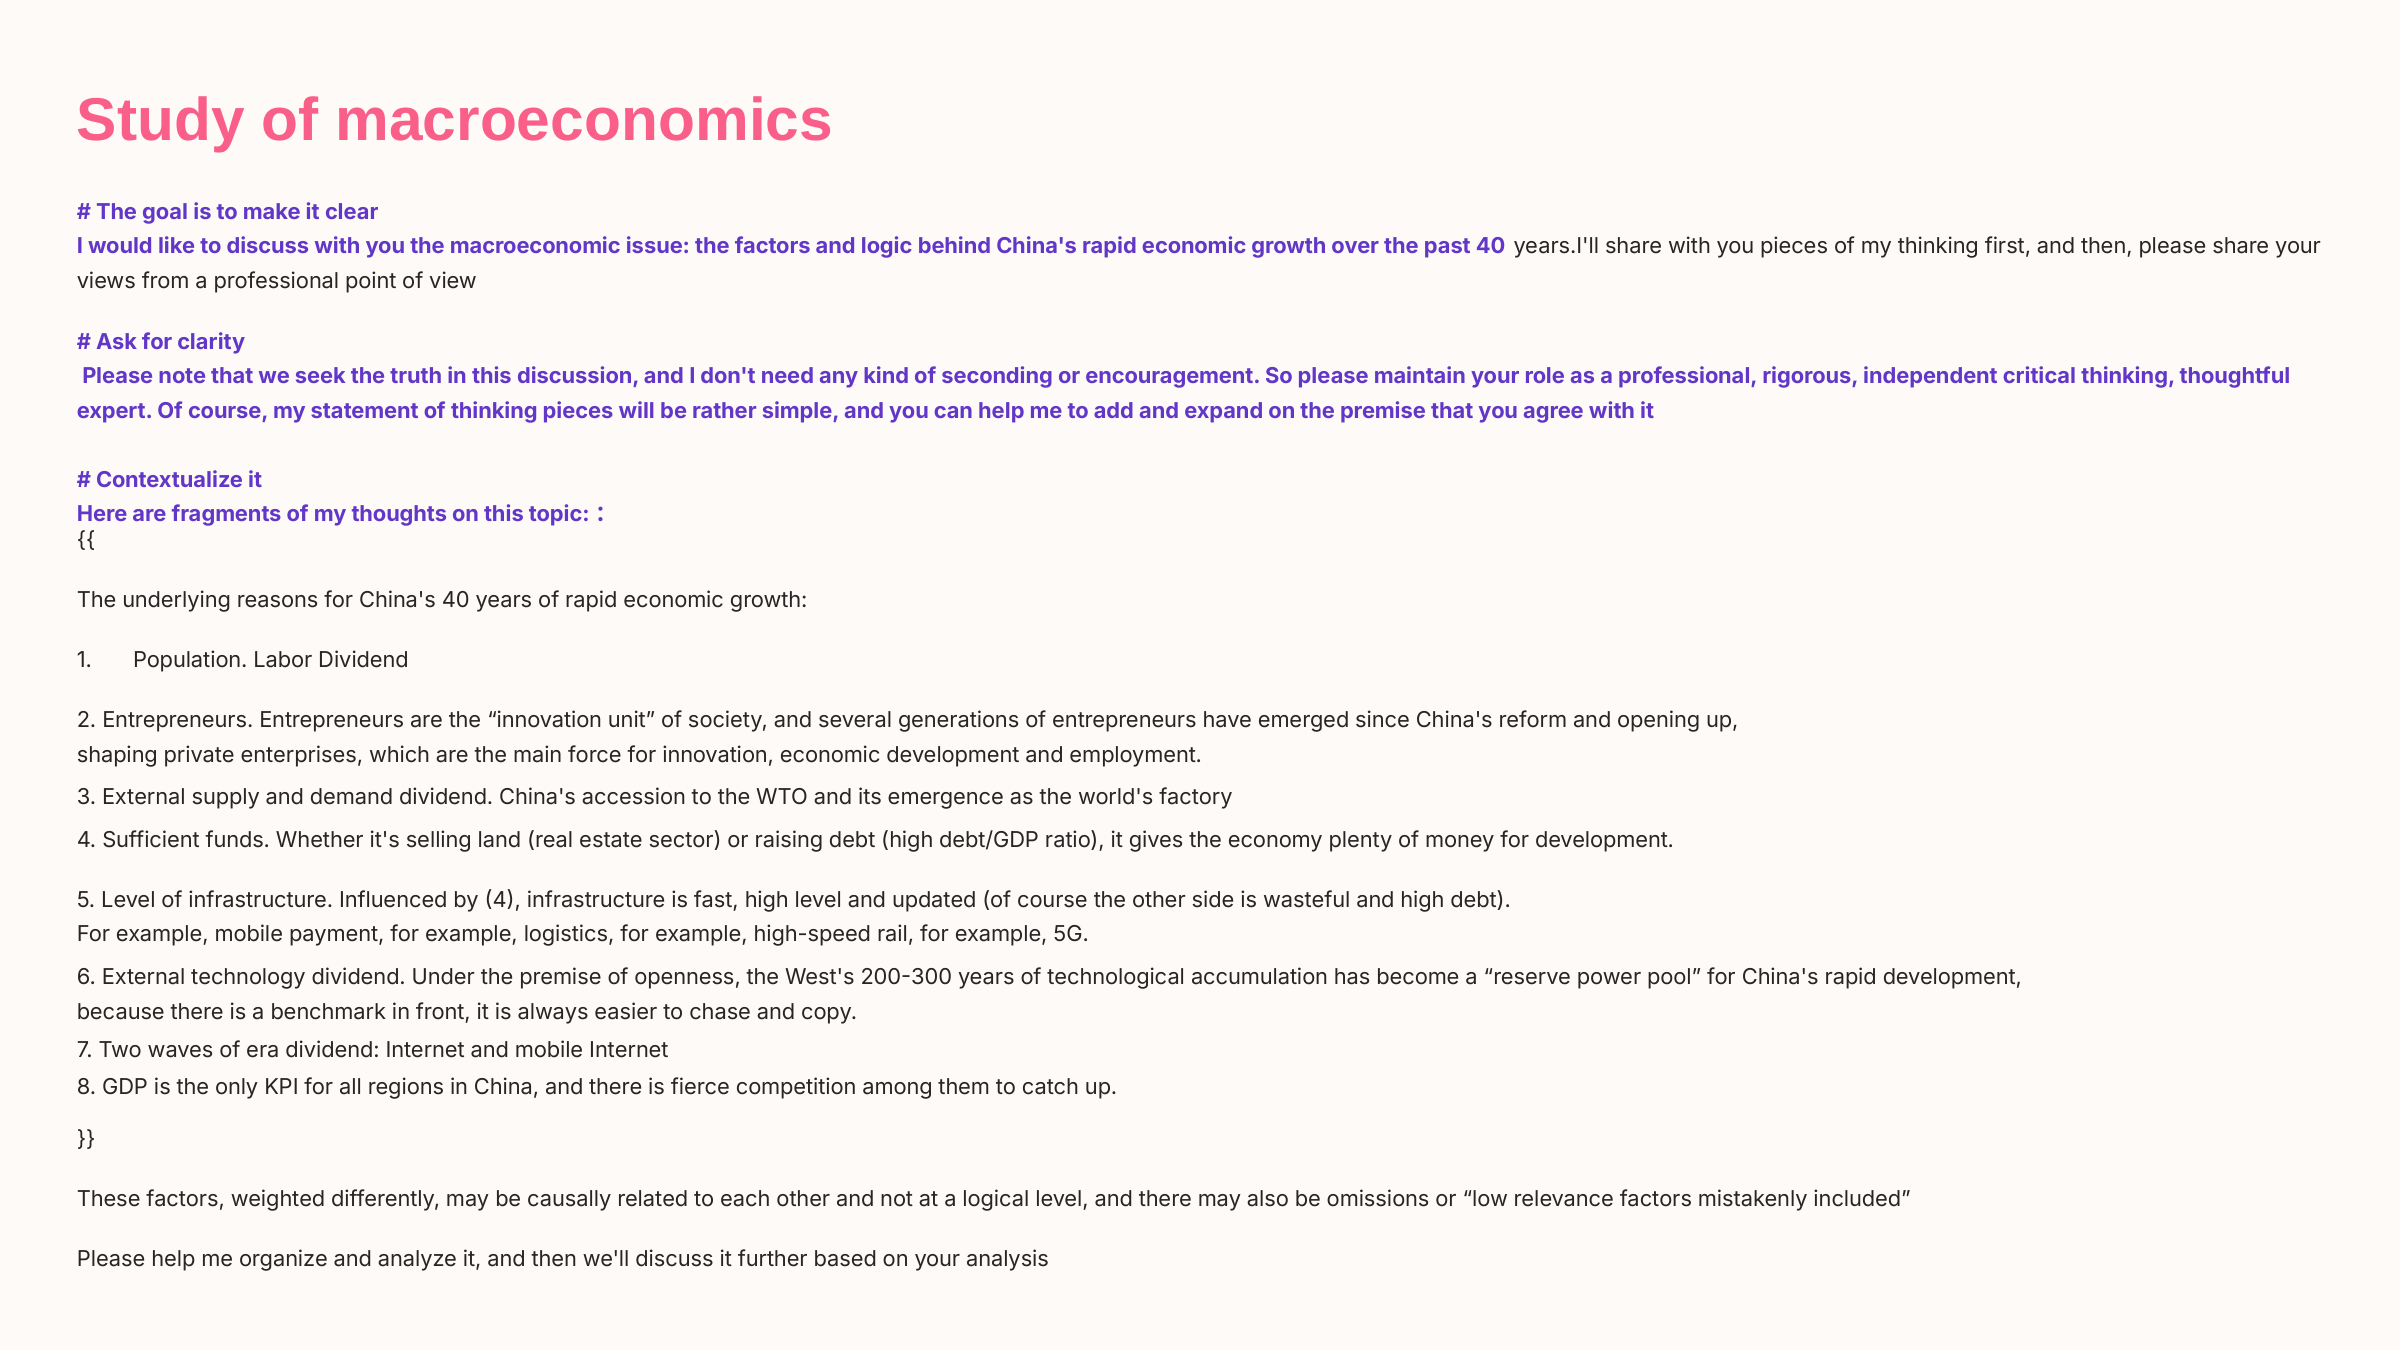

Study of macroeconomics
# The goal is to make it clear
I would like to discuss with you the macroeconomic issue: the factors and logic behind China's rapid economic growth over the past 40 years.I'll share with you pieces of my thinking first, and then, please share your views from a professional point of view
# Ask for clarity
 Please note that we seek the truth in this discussion, and I don't need any kind of seconding or encouragement. So please maintain your role as a professional, rigorous, independent critical thinking, thoughtful expert. Of course, my statement of thinking pieces will be rather simple, and you can help me to add and expand on the premise that you agree with it

# Contextualize it
Here are fragments of my thoughts on this topic:：
{{
The underlying reasons for China's 40 years of rapid economic growth:
Population. Labor Dividend
2. Entrepreneurs. Entrepreneurs are the “innovation unit” of society, and several generations of entrepreneurs have emerged since China's reform and opening up,
shaping private enterprises, which are the main force for innovation, economic development and employment.
3. External supply and demand dividend. China's accession to the WTO and its emergence as the world's factory
4. Sufficient funds. Whether it's selling land (real estate sector) or raising debt (high debt/GDP ratio), it gives the economy plenty of money for development.
5. Level of infrastructure. Influenced by (4), infrastructure is fast, high level and updated (of course the other side is wasteful and high debt).
For example, mobile payment, for example, logistics, for example, high-speed rail, for example, 5G.
6. External technology dividend. Under the premise of openness, the West's 200-300 years of technological accumulation has become a “reserve power pool” for China's rapid development,
because there is a benchmark in front, it is always easier to chase and copy.
7. Two waves of era dividend: Internet and mobile Internet
8. GDP is the only KPI for all regions in China, and there is fierce competition among them to catch up.
}}
These factors, weighted differently, may be causally related to each other and not at a logical level, and there may also be omissions or “low relevance factors mistakenly included”
Please help me organize and analyze it, and then we'll discuss it further based on your analysis